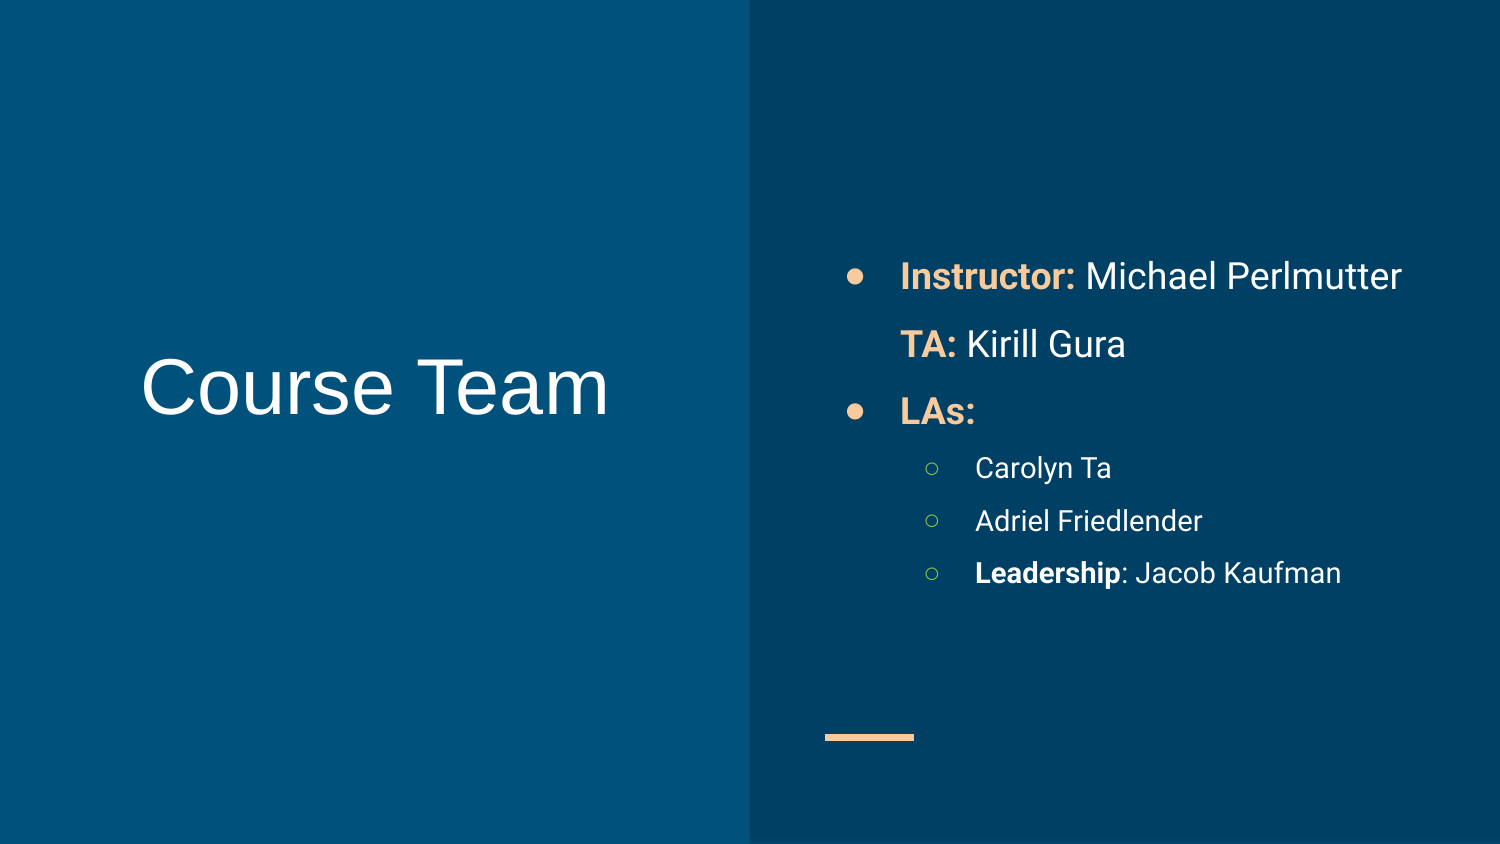

Instructor: Michael Perlmutter TA: Kirill Gura
LAs:
Carolyn Ta
Adriel Friedlender
Leadership: Jacob Kaufman
# Course Team